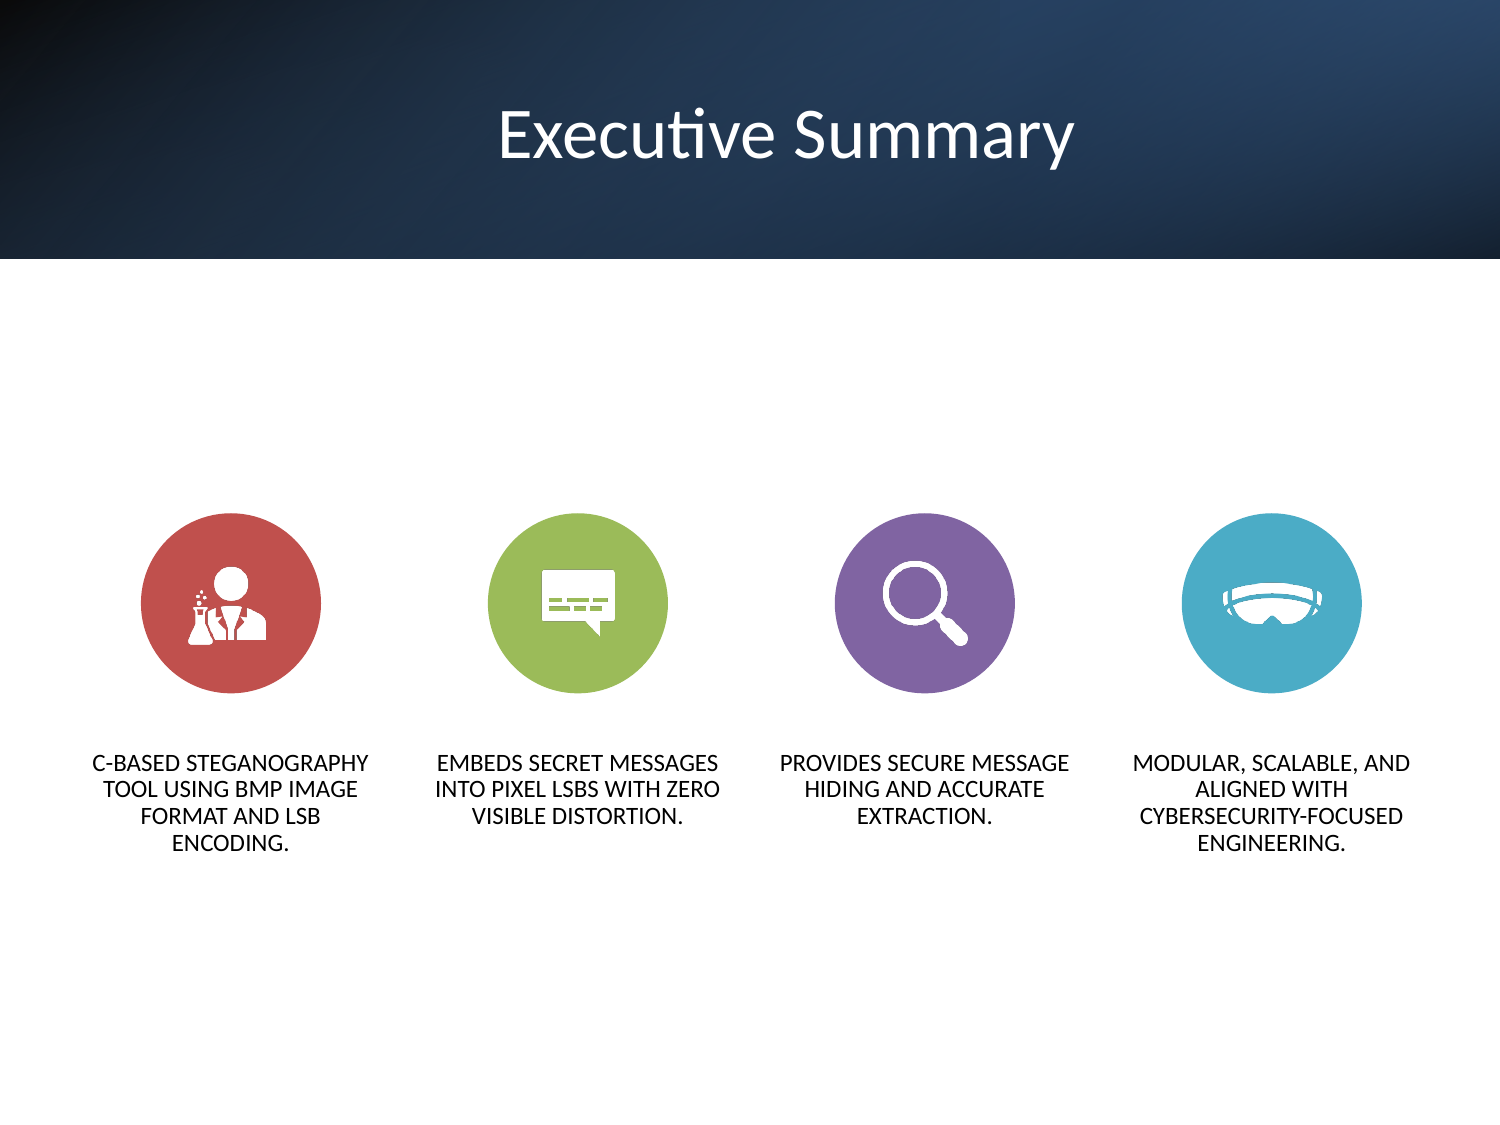

# Executive Summary
C-based steganography tool using BMP image format and LSB encoding.
Embeds secret messages into pixel LSBs with zero visible distortion.
Provides secure message hiding and accurate extraction.
Modular, scalable, and aligned with cybersecurity-focused engineering.